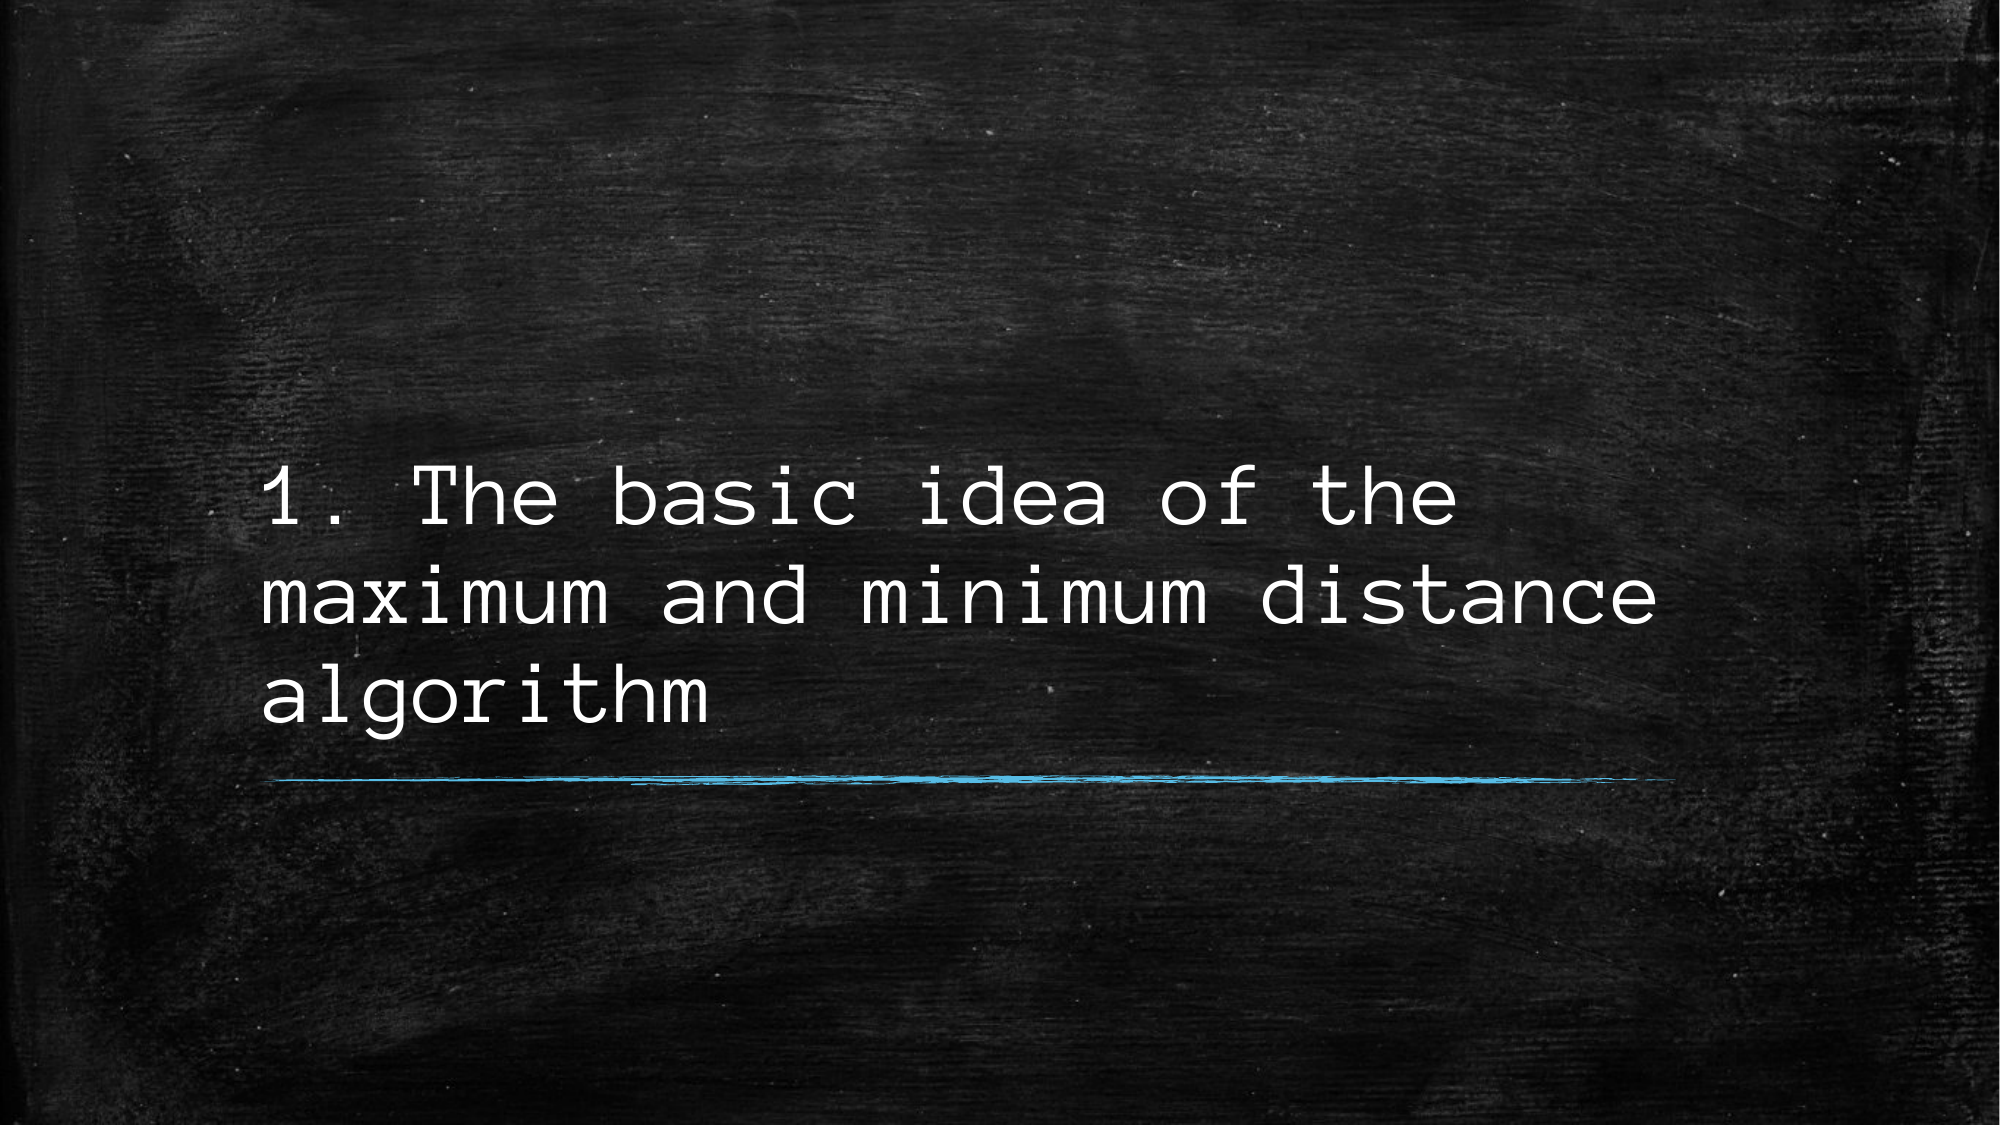

# 1. The basic idea of the maximum and minimum distance algorithm